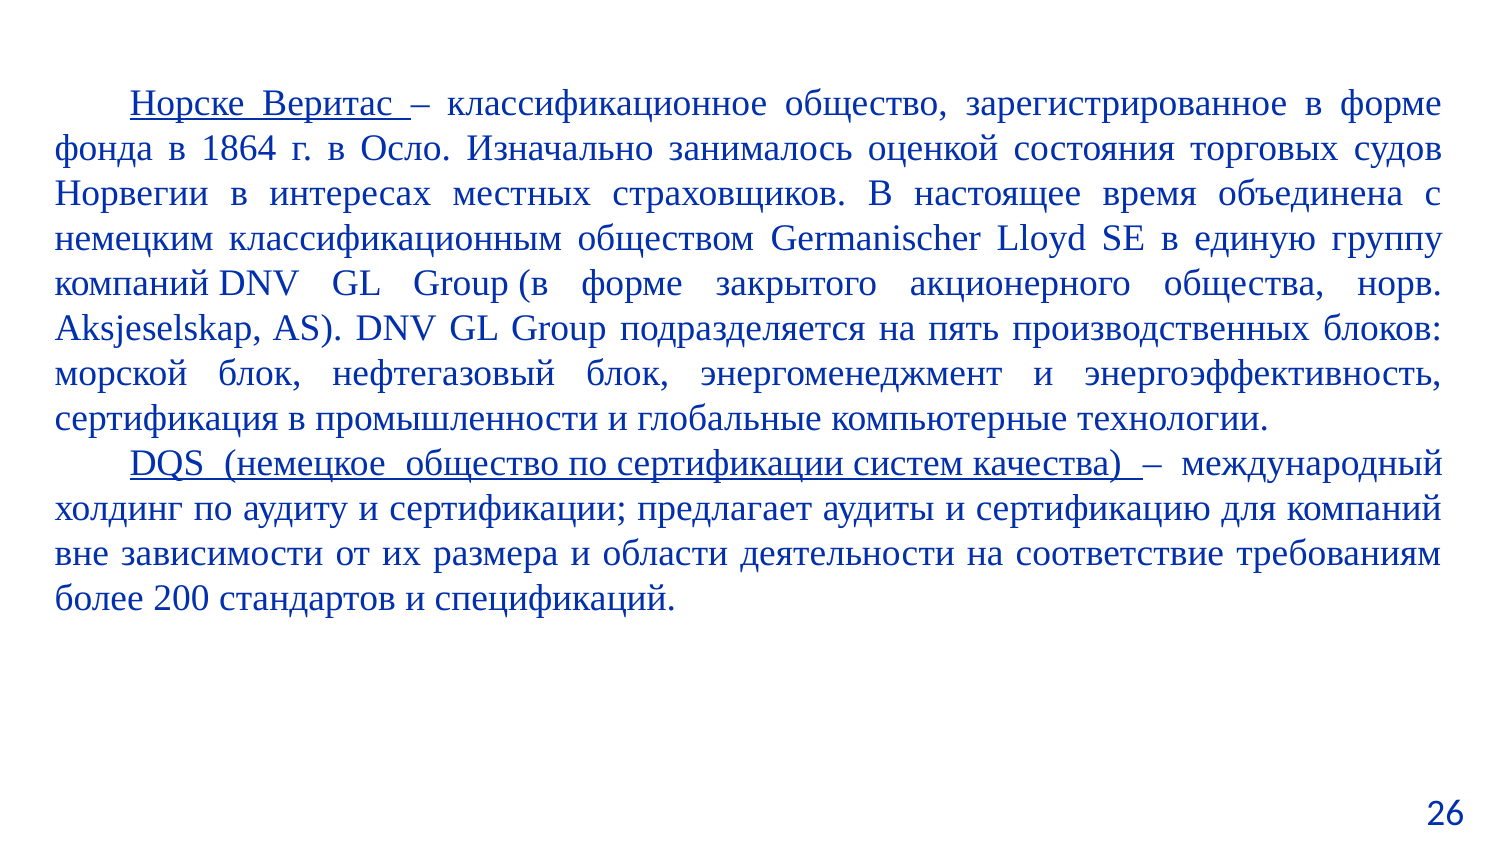

Норске Веритас – классификационное общество, зарегистрированное в форме фонда в 1864 г. в Осло. Изначально занималось оценкой состояния торговых судов Норвегии в интересах местных страховщиков. В настоящее время объединена с немецким классификационным обществом Germanischer Lloyd SE в единую группу компаний DNV GL Group (в форме закрытого акционерного общества, норв. Aksjeselskap, AS). DNV GL Group подразделяется на пять производственных блоков: морской блок, нефтегазовый блок, энергоменеджмент и энергоэффективность, сертификация в промышленности и глобальные компьютерные технологии.
DQS (немецкое общество по сертификации систем качества) – международный холдинг по аудиту и сертификации; предлагает аудиты и сертификацию для компаний вне зависимости от их размера и области деятельности на соответствие требованиям более 200 стандартов и спецификаций.

26